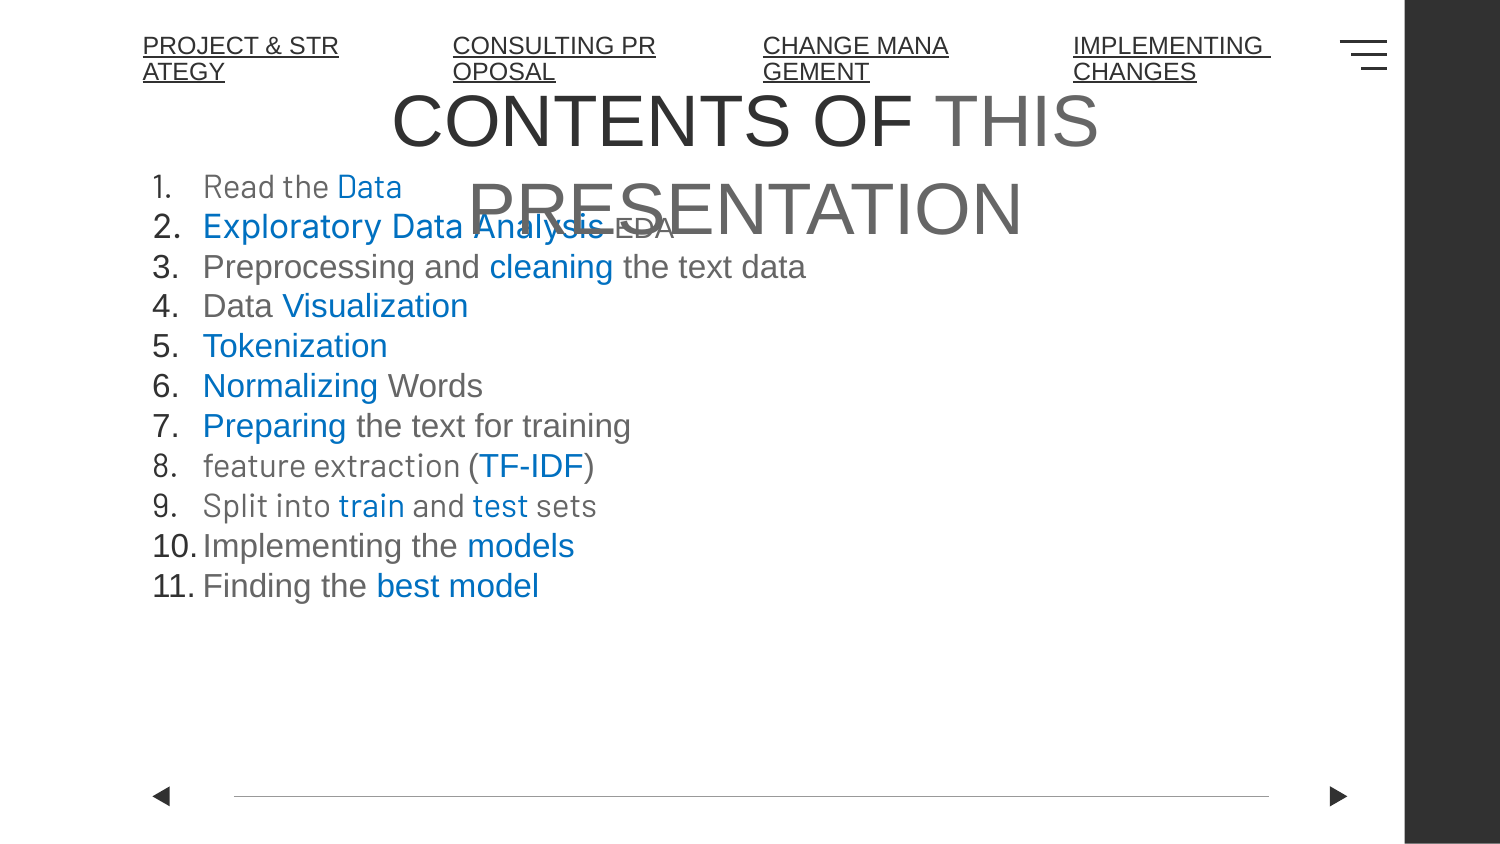

PROJECT & STRATEGY
CONSULTING PROPOSAL
CHANGE MANAGEMENT
IMPLEMENTING CHANGES
# CONTENTS OF THIS PRESENTATION
Read the Data
Exploratory Data Analysis EDA
Preprocessing and cleaning the text data
Data Visualization
Tokenization
Normalizing Words
Preparing the text for training
feature extraction (TF-IDF)
Split into train and test sets
Implementing the models
Finding the best model